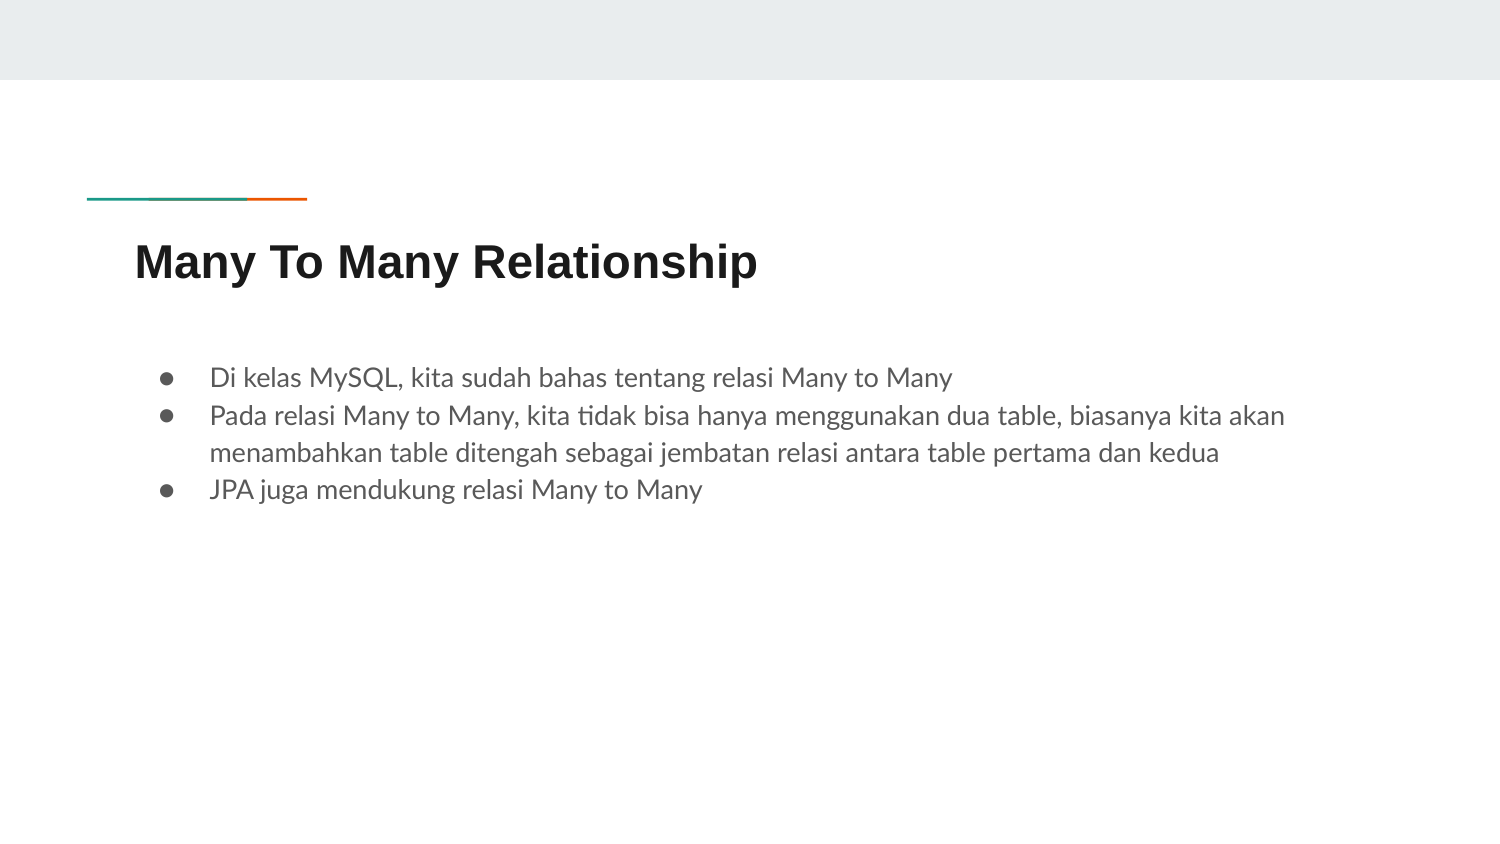

# Many To Many Relationship
Di kelas MySQL, kita sudah bahas tentang relasi Many to Many
Pada relasi Many to Many, kita tidak bisa hanya menggunakan dua table, biasanya kita akan menambahkan table ditengah sebagai jembatan relasi antara table pertama dan kedua
JPA juga mendukung relasi Many to Many